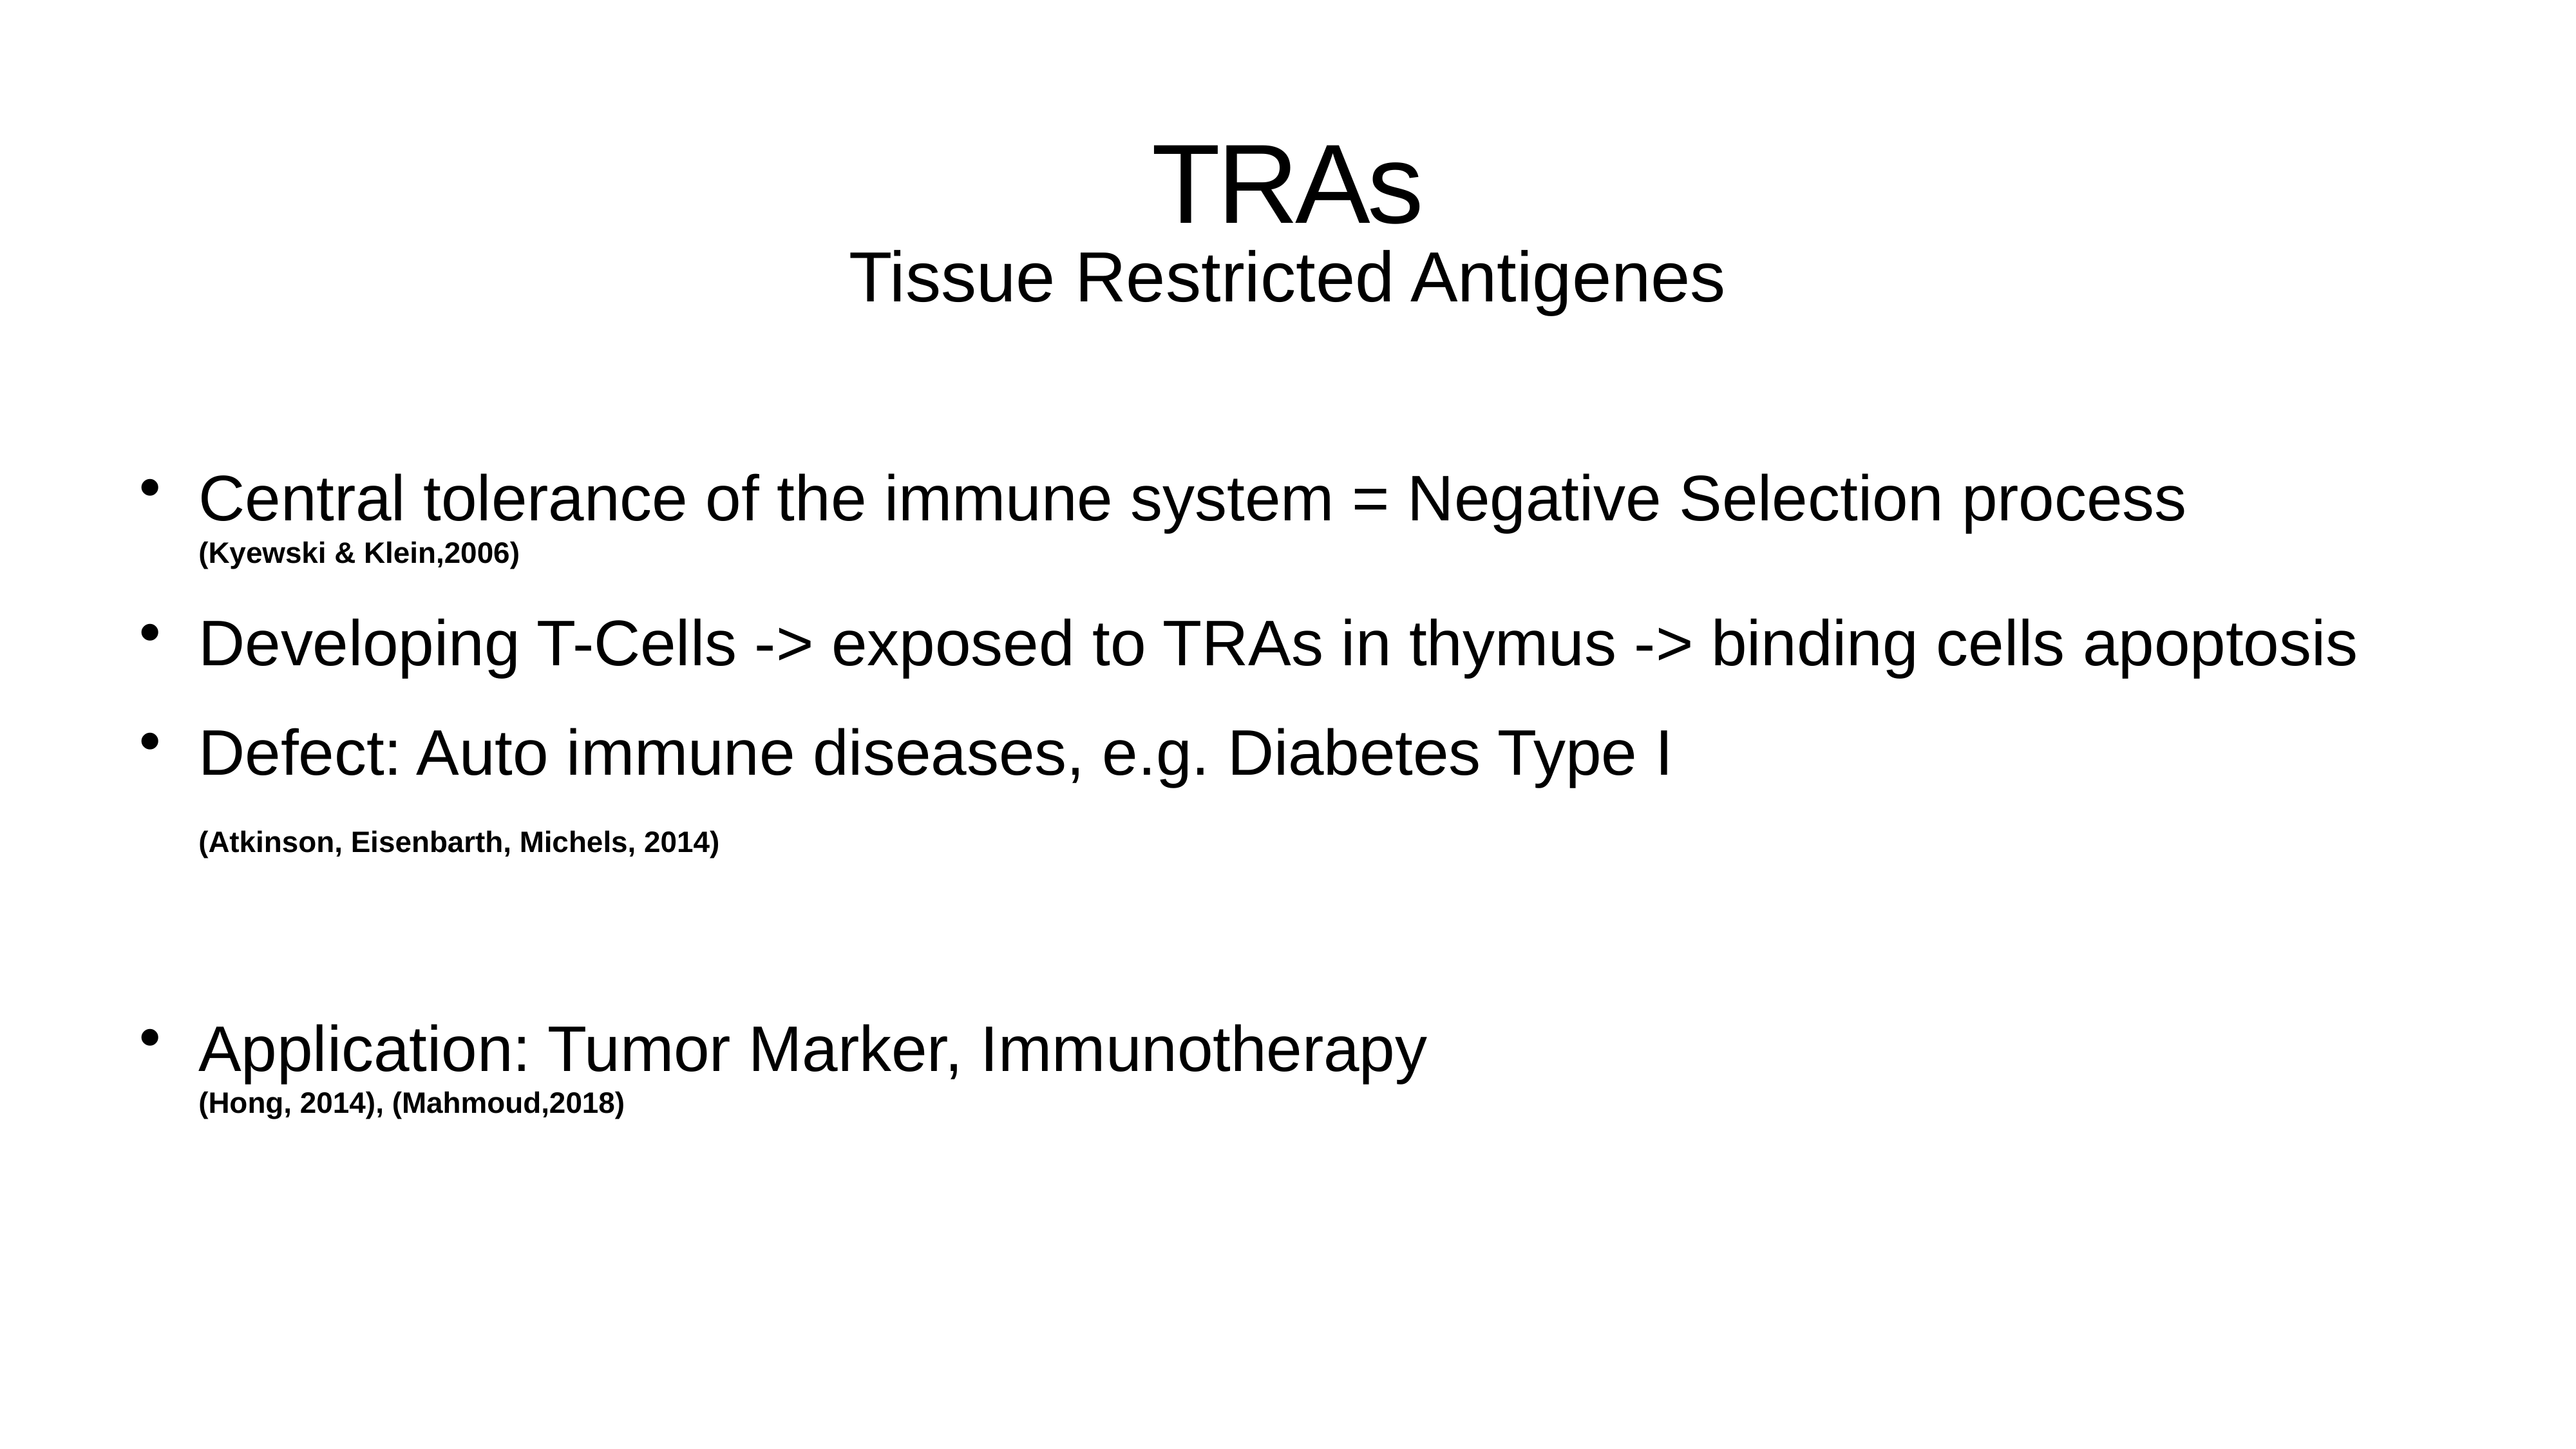

# TRAs
Tissue Restricted Antigenes
Central tolerance of the immune system = Negative Selection process
(Kyewski & Klein,2006)
Developing T-Cells -> exposed to TRAs in thymus -> binding cells apoptosis
Defect: Auto immune diseases, e.g. Diabetes Type I
(Atkinson, Eisenbarth, Michels, 2014)

Application: Tumor Marker, Immunotherapy
(Hong, 2014), (Mahmoud,2018)